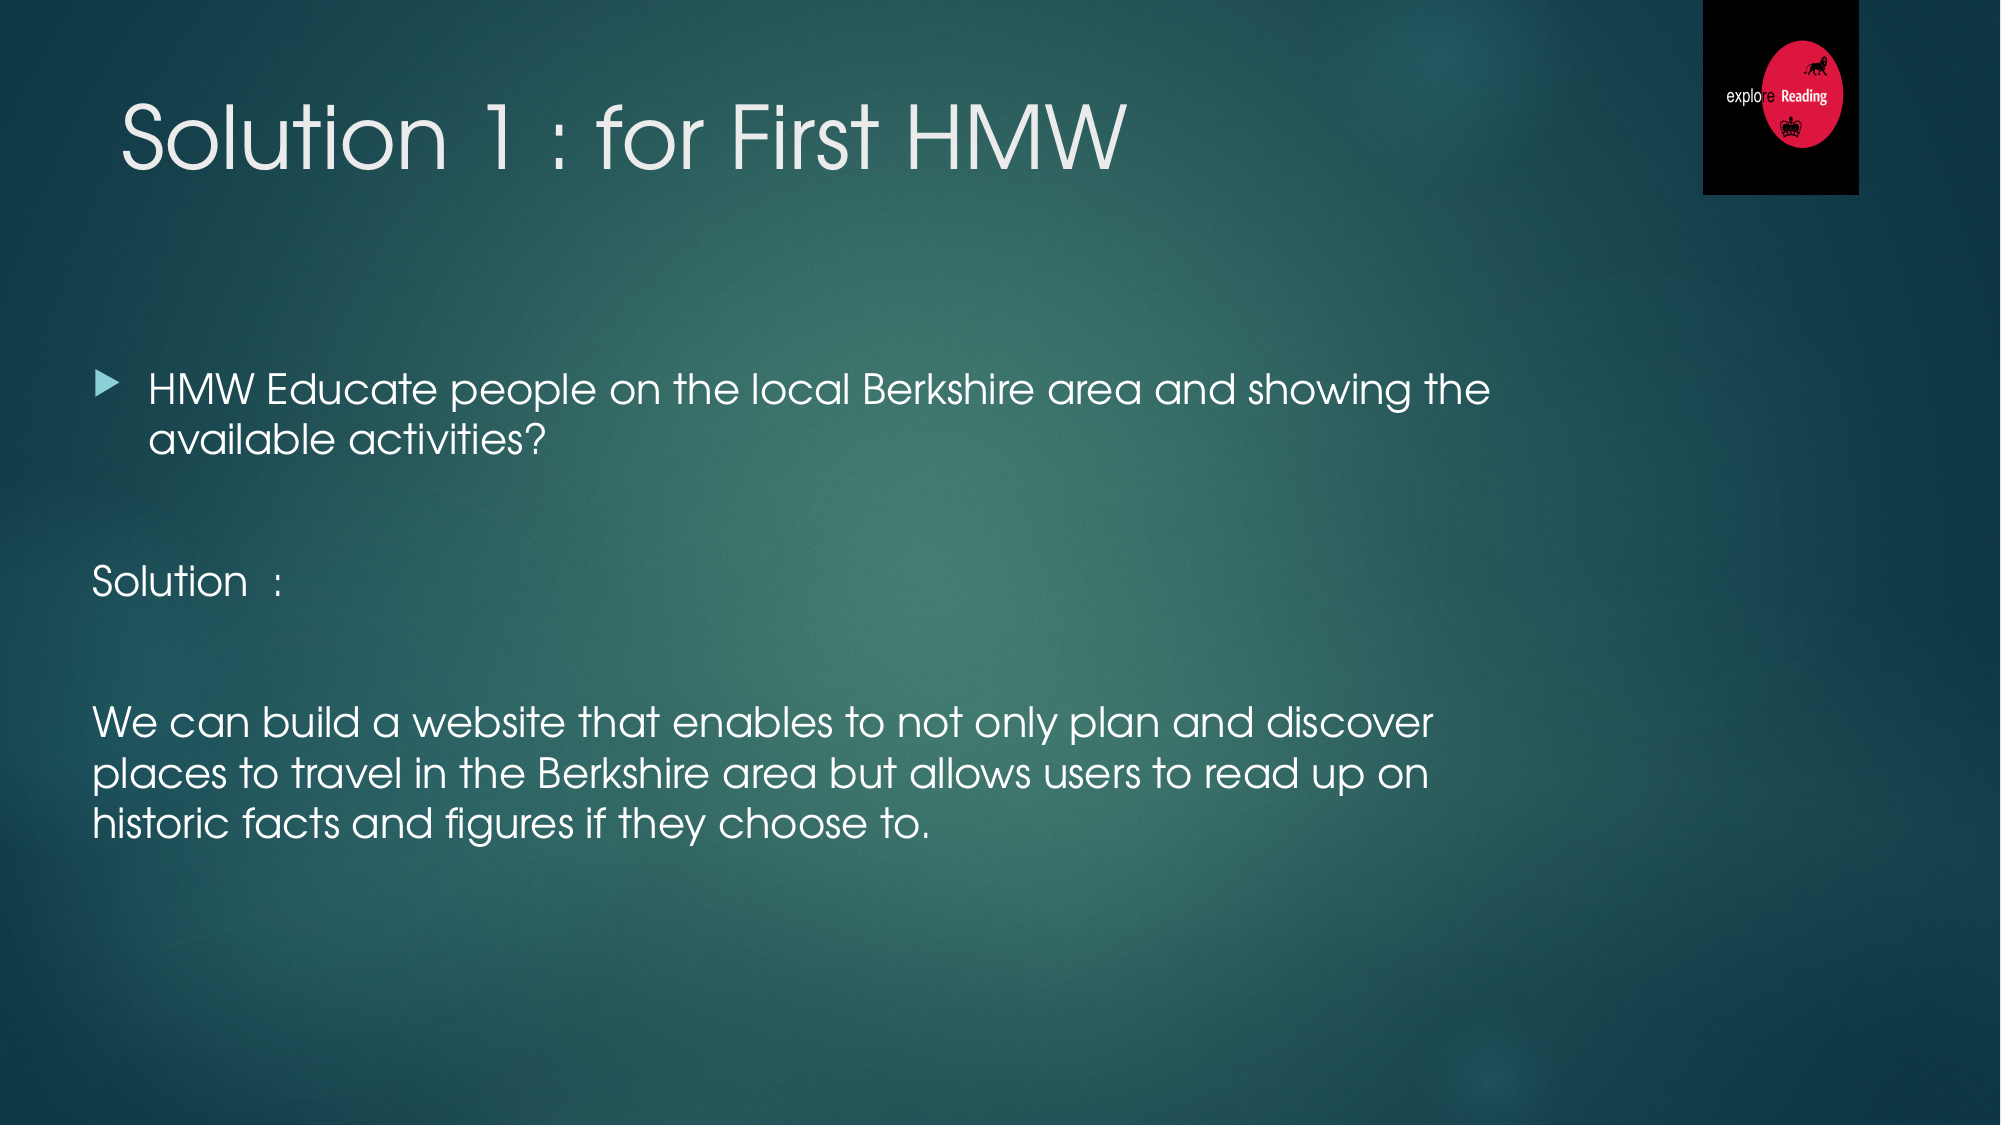

# Solution 1 : for First HMW
HMW Educate people on the local Berkshire area and showing the available activities?

Solution  :

We can build a website that enables to not only plan and discover places to travel in the Berkshire area but allows users to read up on historic facts and figures if they choose to.